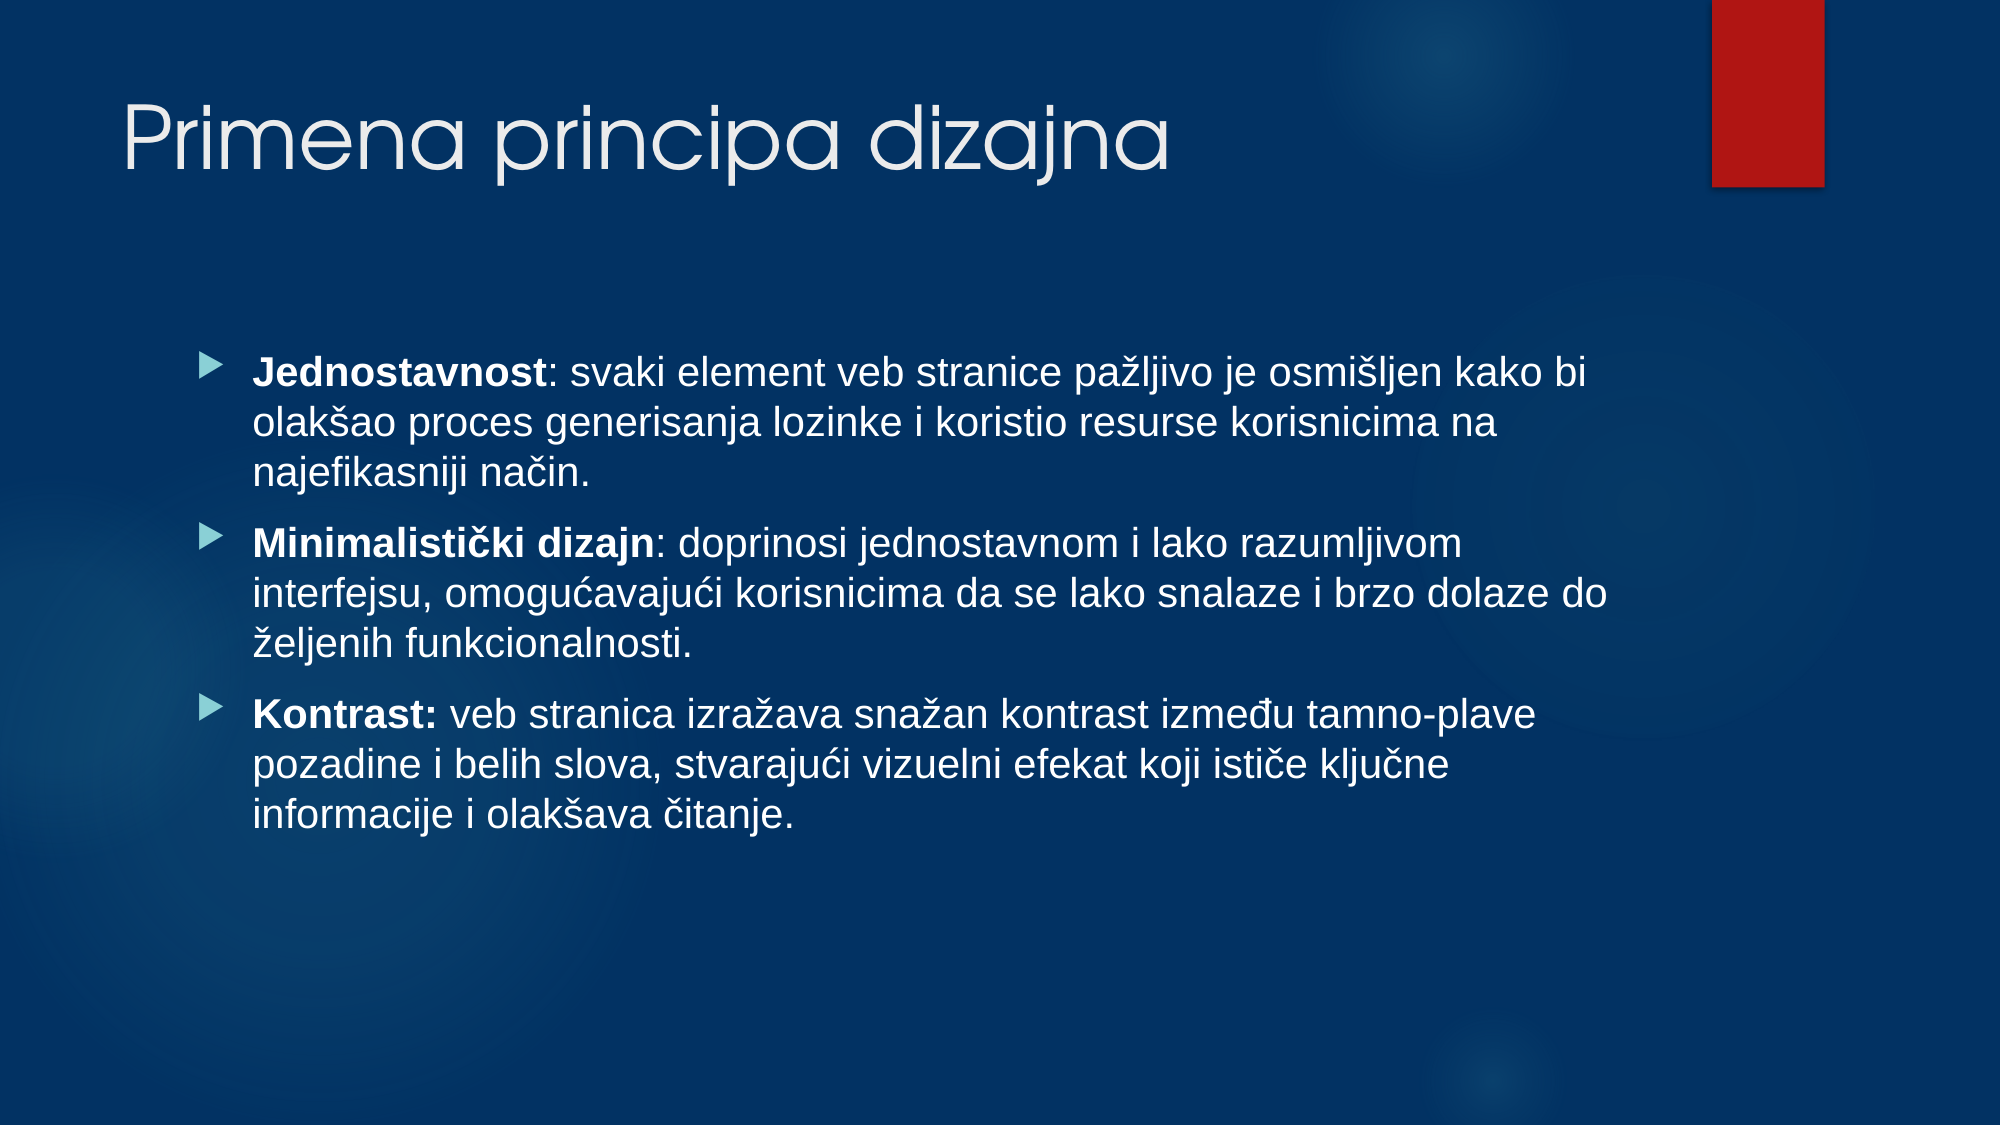

# Primena principa dizajna
Jednostavnost: svaki element veb stranice pažljivo je osmišljen kako bi olakšao proces generisanja lozinke i koristio resurse korisnicima na najefikasniji način.
Minimalistički dizajn: doprinosi jednostavnom i lako razumljivom interfejsu, omogućavajući korisnicima da se lako snalaze i brzo dolaze do željenih funkcionalnosti.
Kontrast: veb stranica izražava snažan kontrast između tamno-plave pozadine i belih slova, stvarajući vizuelni efekat koji ističe ključne informacije i olakšava čitanje.